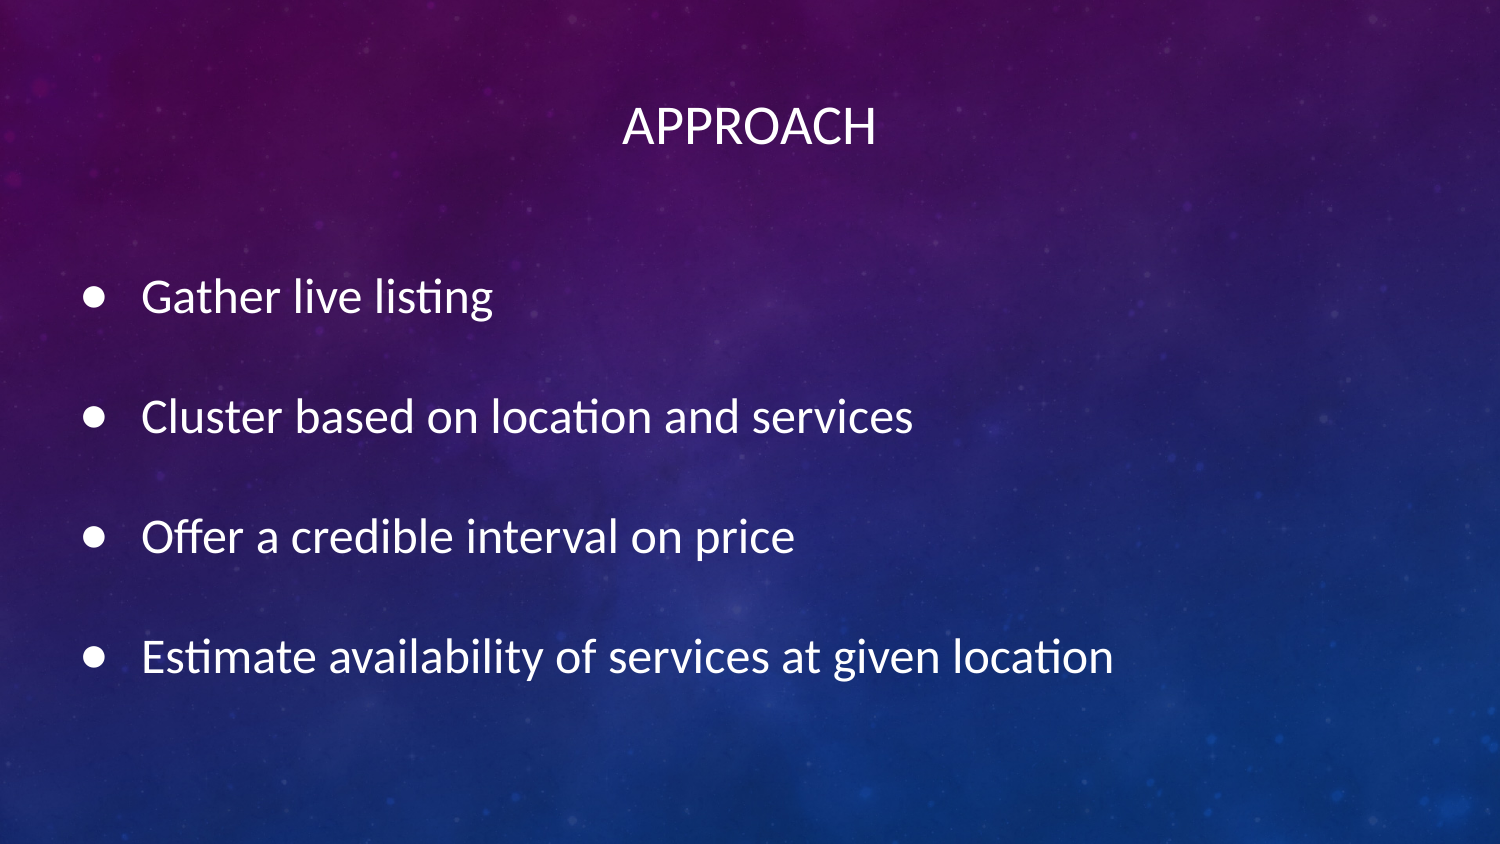

# Approach
Gather live listing
Cluster based on location and services
Offer a credible interval on price
Estimate availability of services at given location